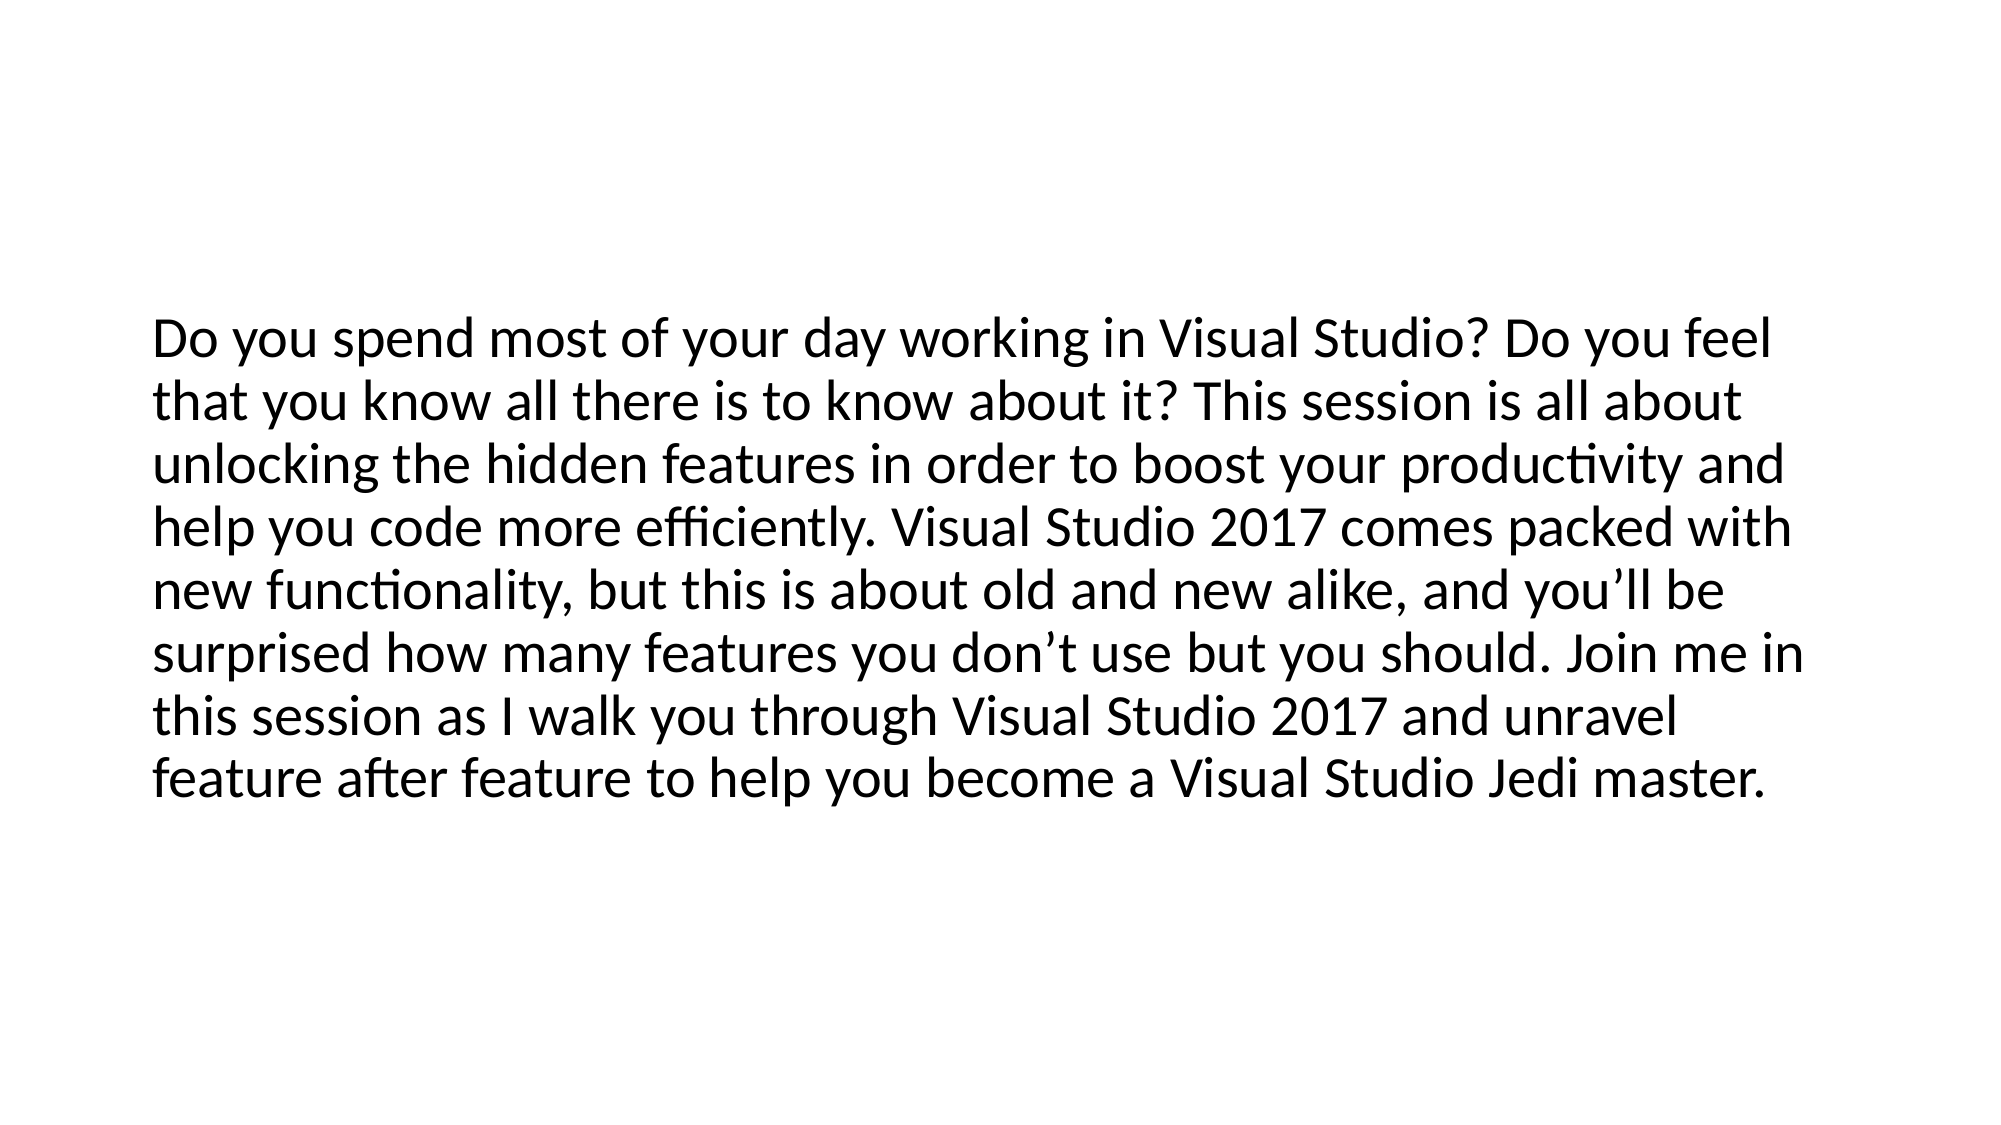

#
Do you spend most of your day working in Visual Studio? Do you feel that you know all there is to know about it? This session is all about unlocking the hidden features in order to boost your productivity and help you code more efficiently. Visual Studio 2017 comes packed with new functionality, but this is about old and new alike, and you’ll be surprised how many features you don’t use but you should. Join me in this session as I walk you through Visual Studio 2017 and unravel feature after feature to help you become a Visual Studio Jedi master.